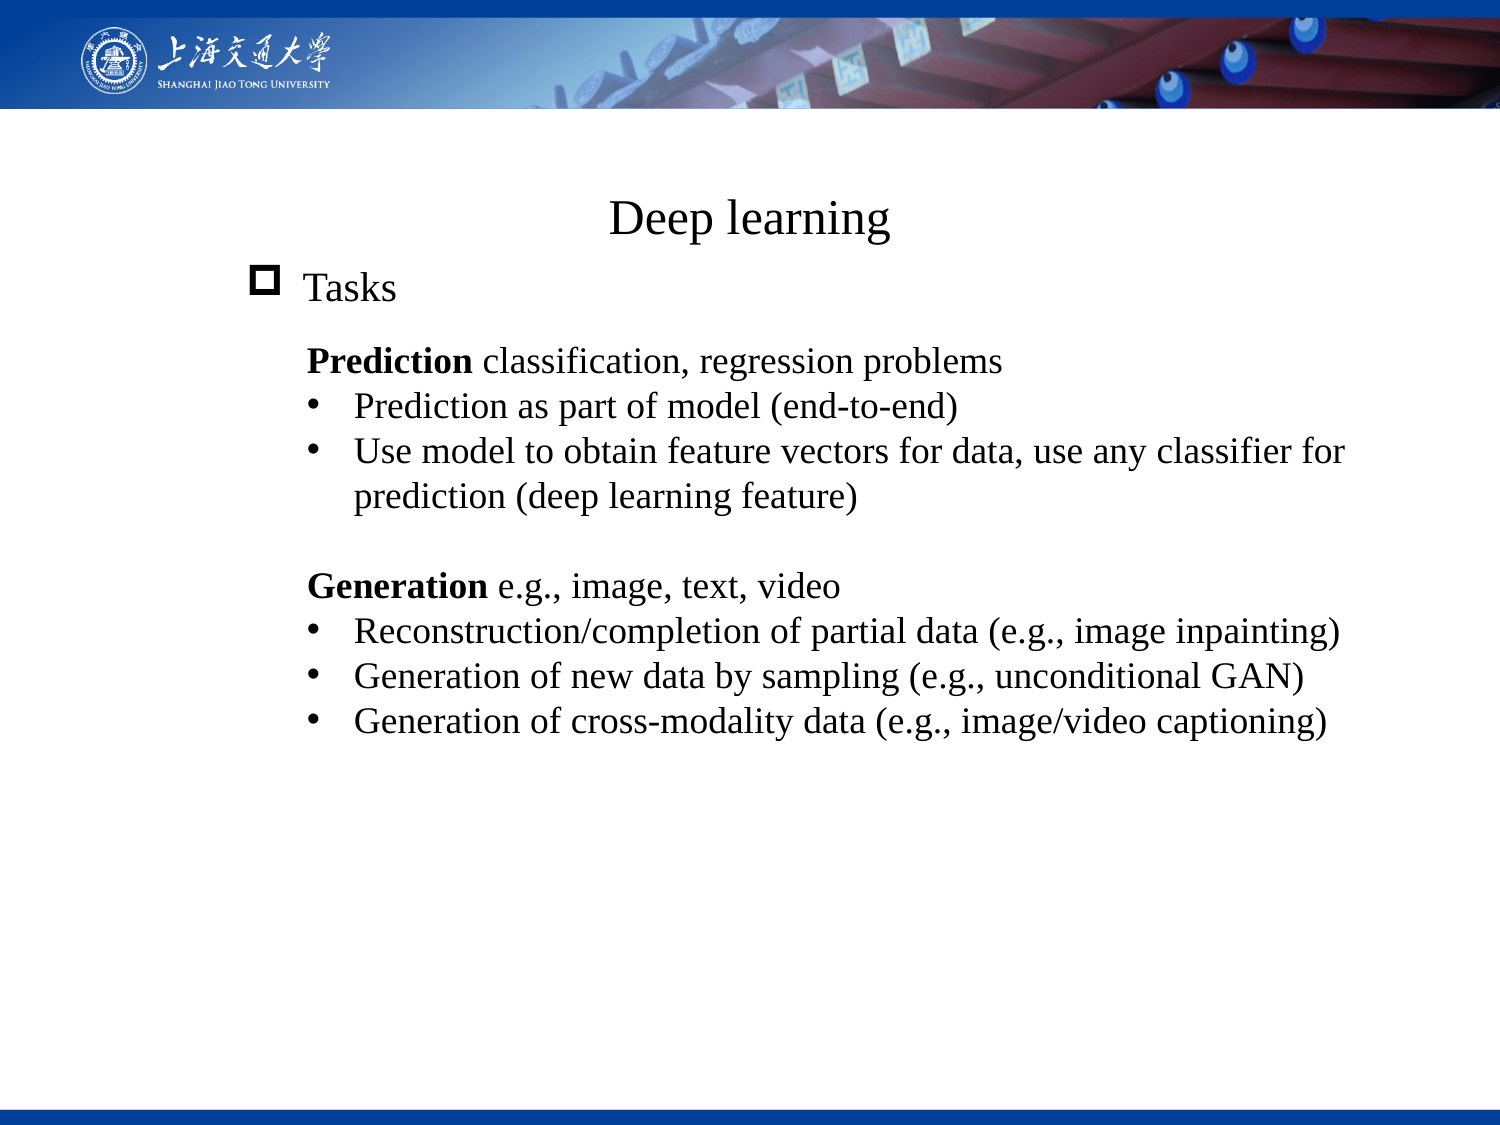

Deep learning
Tasks

Prediction classification, regression problems
Prediction as part of model (end-to-end)
Use model to obtain feature vectors for data, use any classifier for prediction (deep learning feature)

Generation e.g., image, text, video
Reconstruction/completion of partial data (e.g., image inpainting)
Generation of new data by sampling (e.g., unconditional GAN)
Generation of cross-modality data (e.g., image/video captioning)